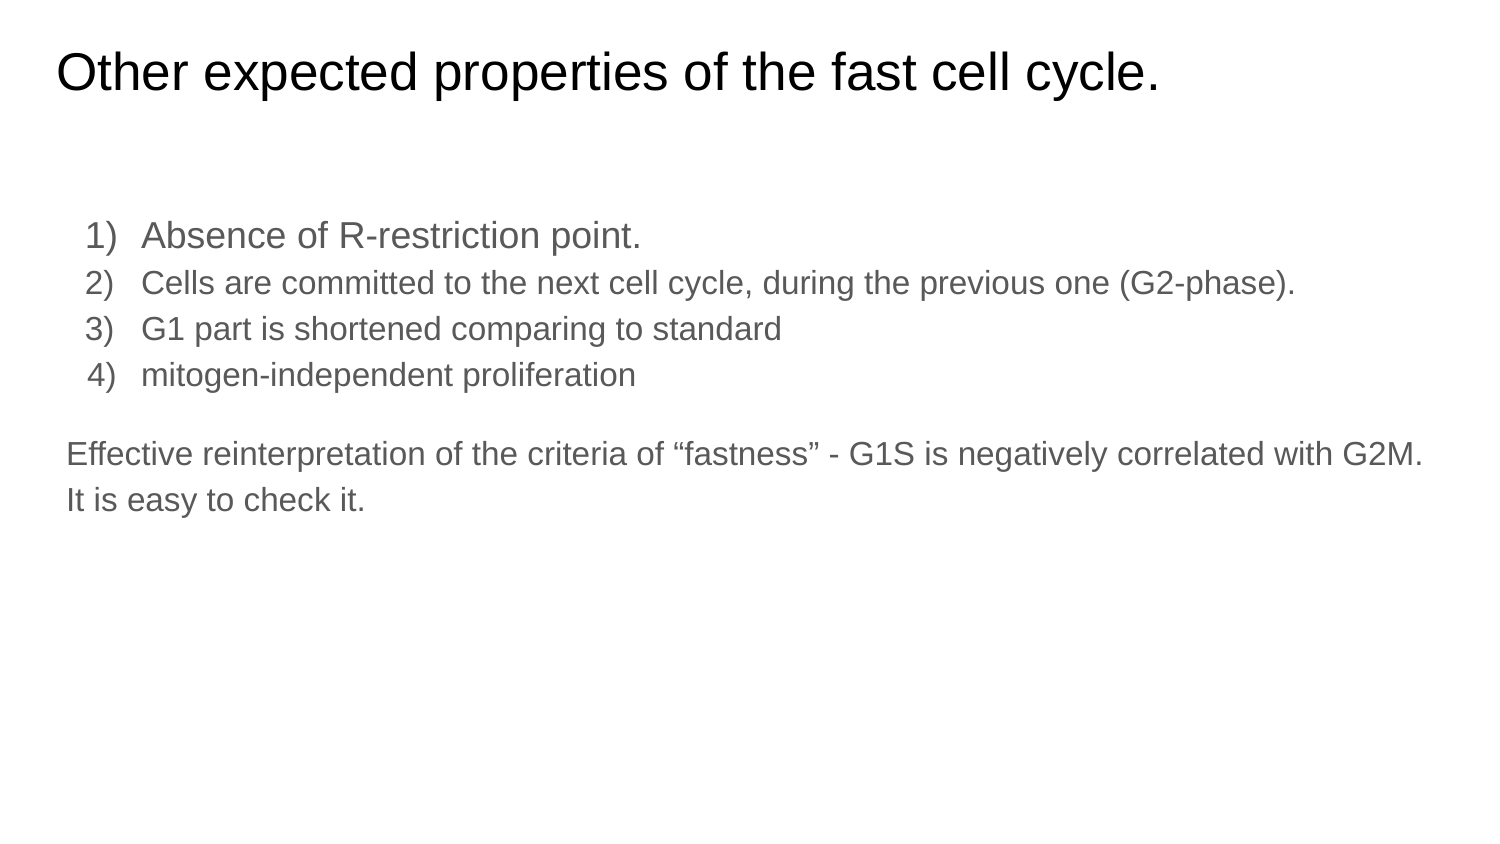

# Other expected properties of the fast cell cycle.
Absence of R-restriction point.
Cells are committed to the next cell cycle, during the previous one (G2-phase).
G1 part is shortened comparing to standard
mitogen-independent proliferation
Effective reinterpretation of the criteria of “fastness” - G1S is negatively correlated with G2M. It is easy to check it.